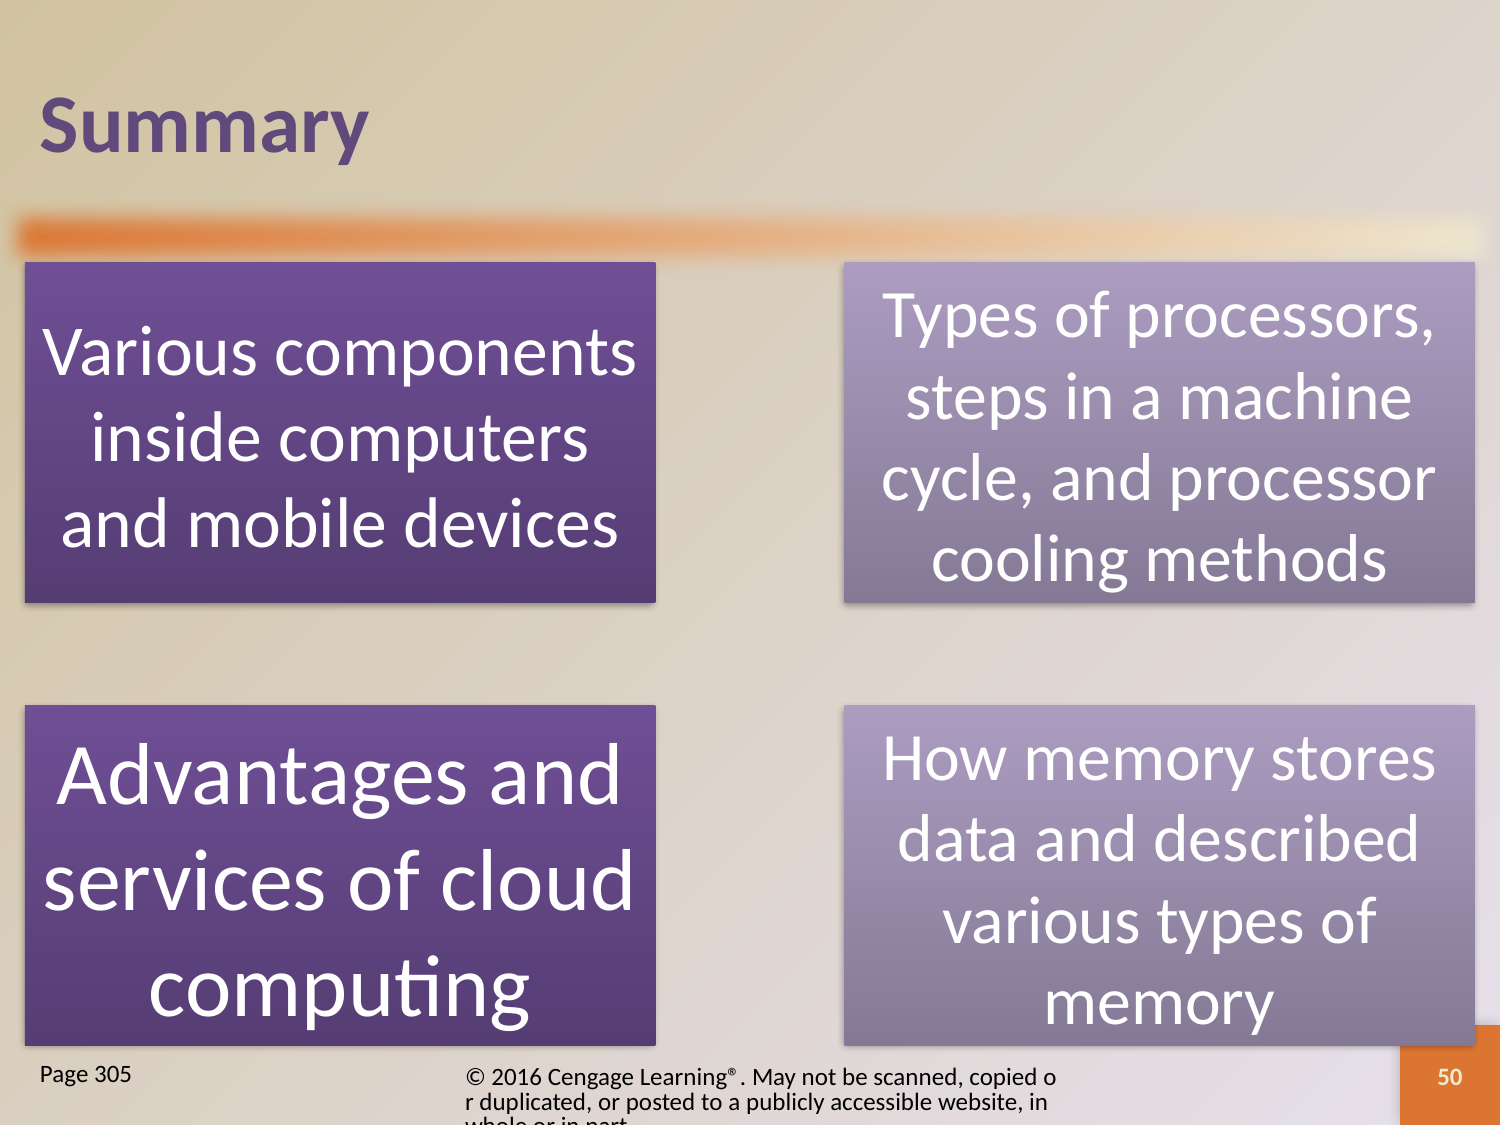

# Summary
Various components inside computers and mobile devices
Types of processors, steps in a machine cycle, and processor cooling methods
Advantages and services of cloud computing
How memory stores data and described various types of memory
50
© 2016 Cengage Learning®. May not be scanned, copied or duplicated, or posted to a publicly accessible website, in whole or in part.
Page 305